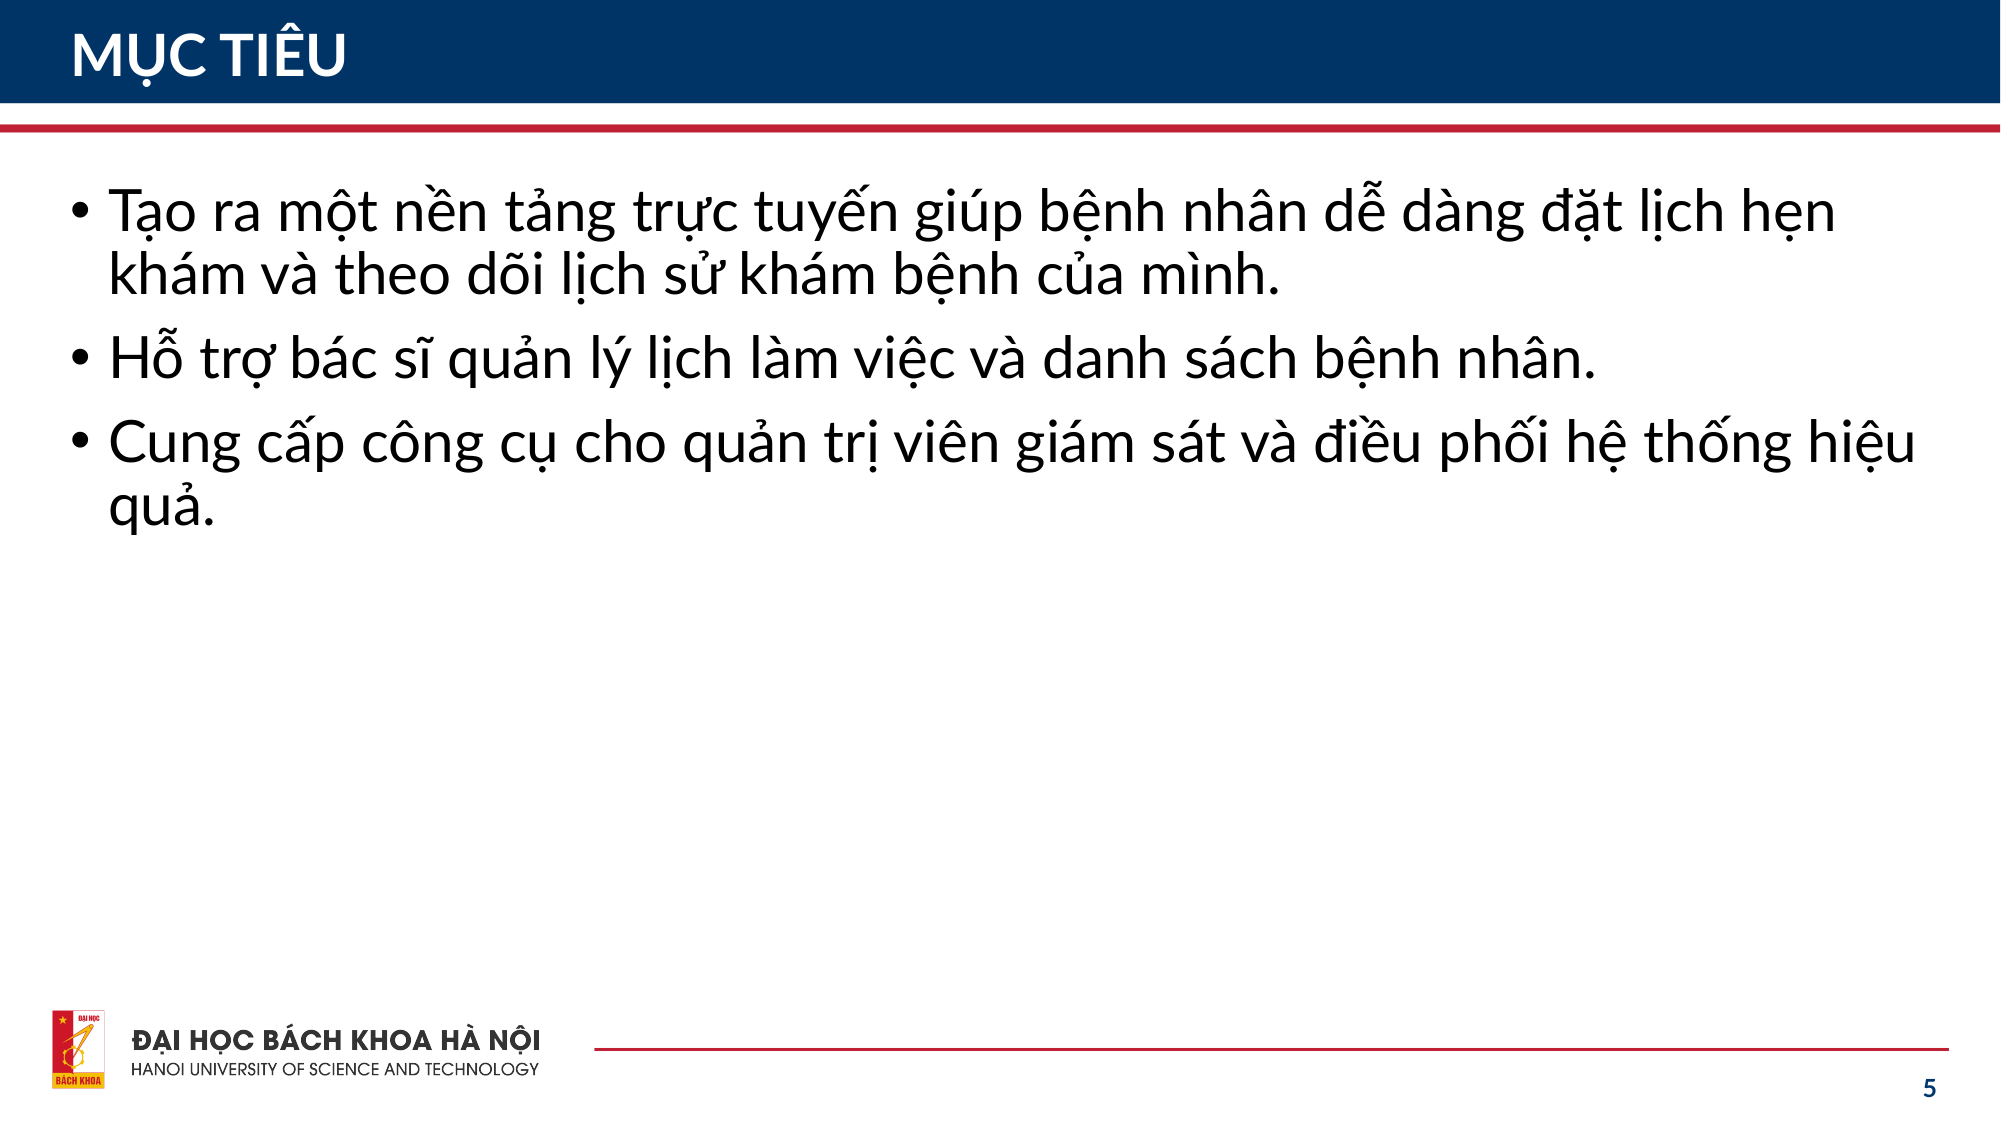

# MỤC TIÊU
Tạo ra một nền tảng trực tuyến giúp bệnh nhân dễ dàng đặt lịch hẹn khám và theo dõi lịch sử khám bệnh của mình.
Hỗ trợ bác sĩ quản lý lịch làm việc và danh sách bệnh nhân.
Cung cấp công cụ cho quản trị viên giám sát và điều phối hệ thống hiệu quả.
5